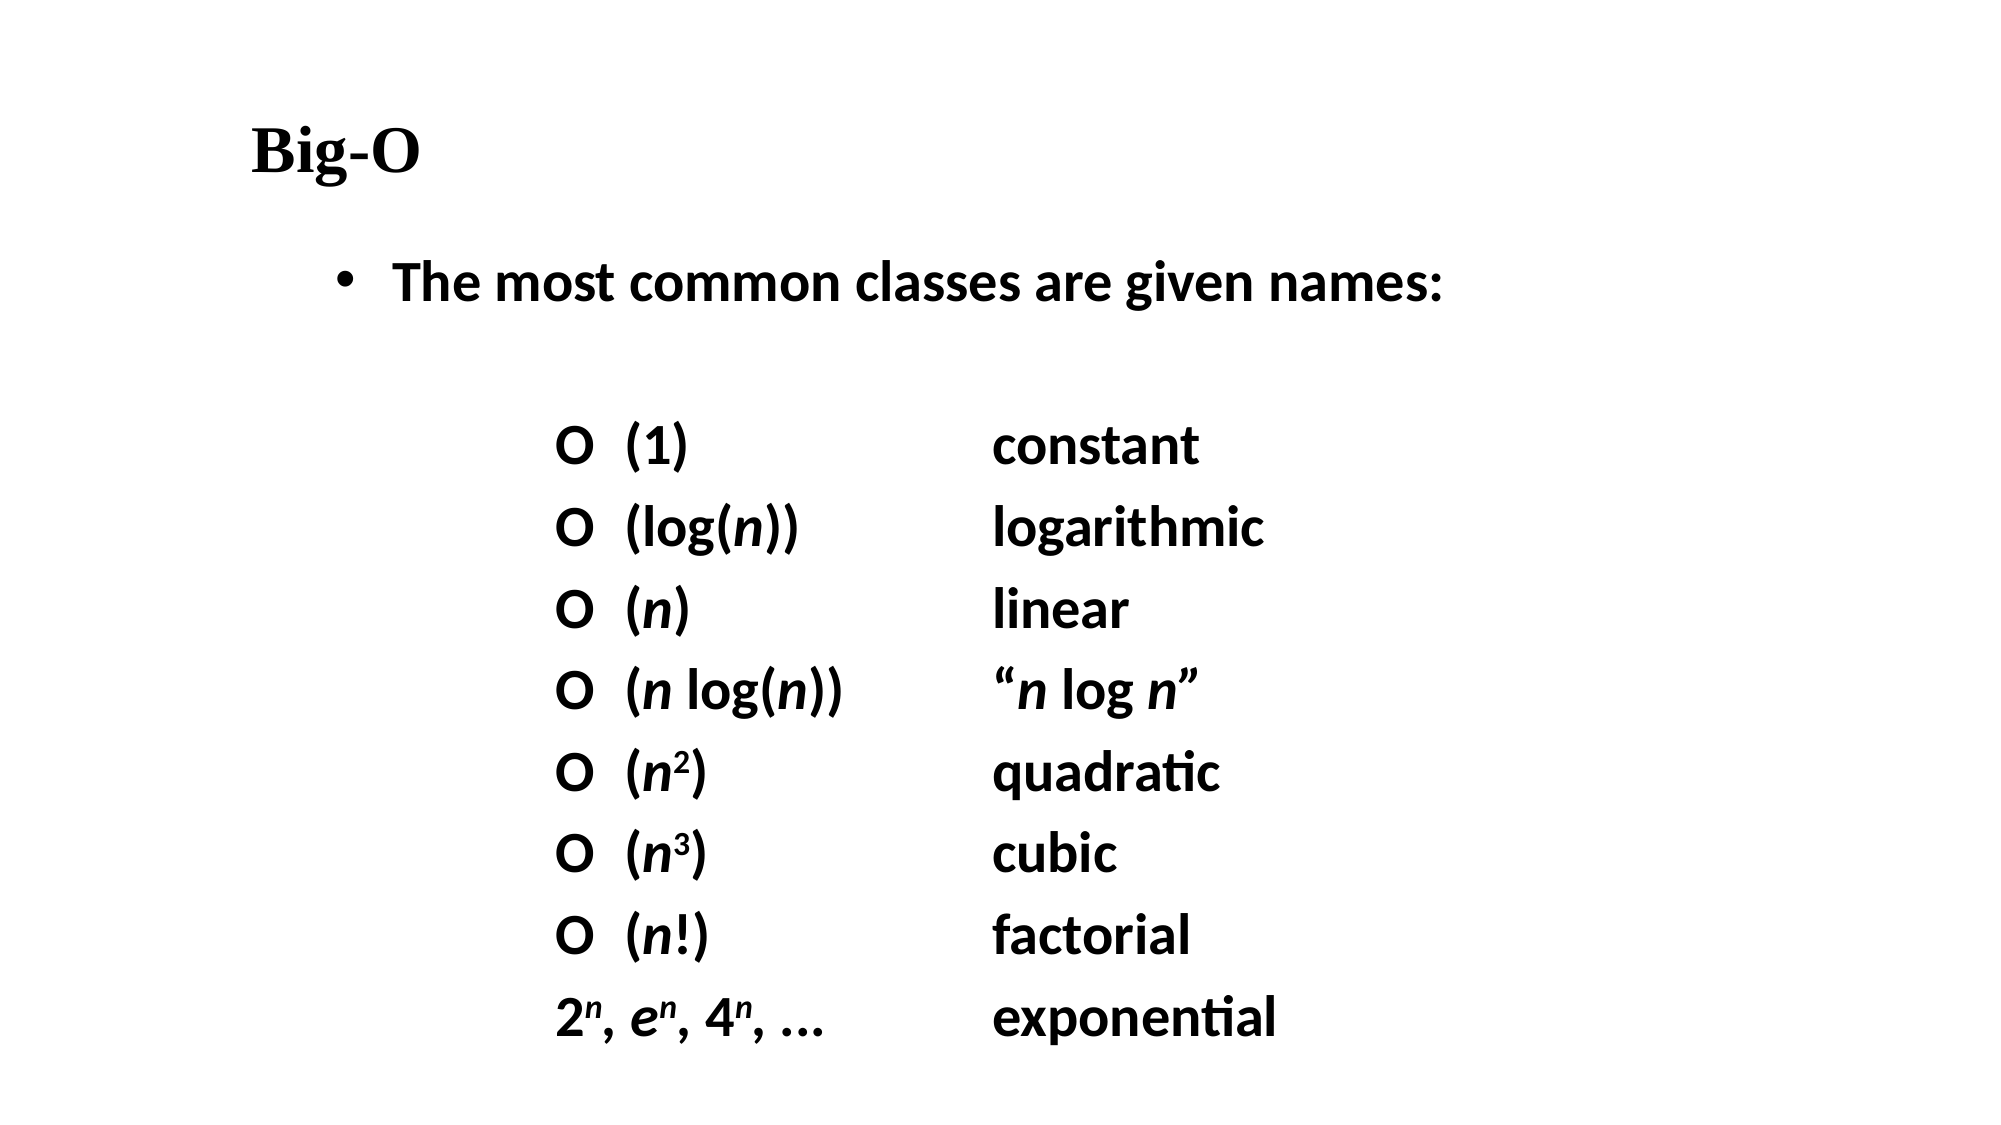

# Big-O
The most common classes are given names:

		 O (1)			constant
		 O (log(n))		logarithmic
		 O (n)			linear
		 O (n log(n))	“n log n”
		 O (n2)		quadratic
		 O (n3)		cubic
		 O (n!)		factorial
		 2n, en, 4n, ...		exponential